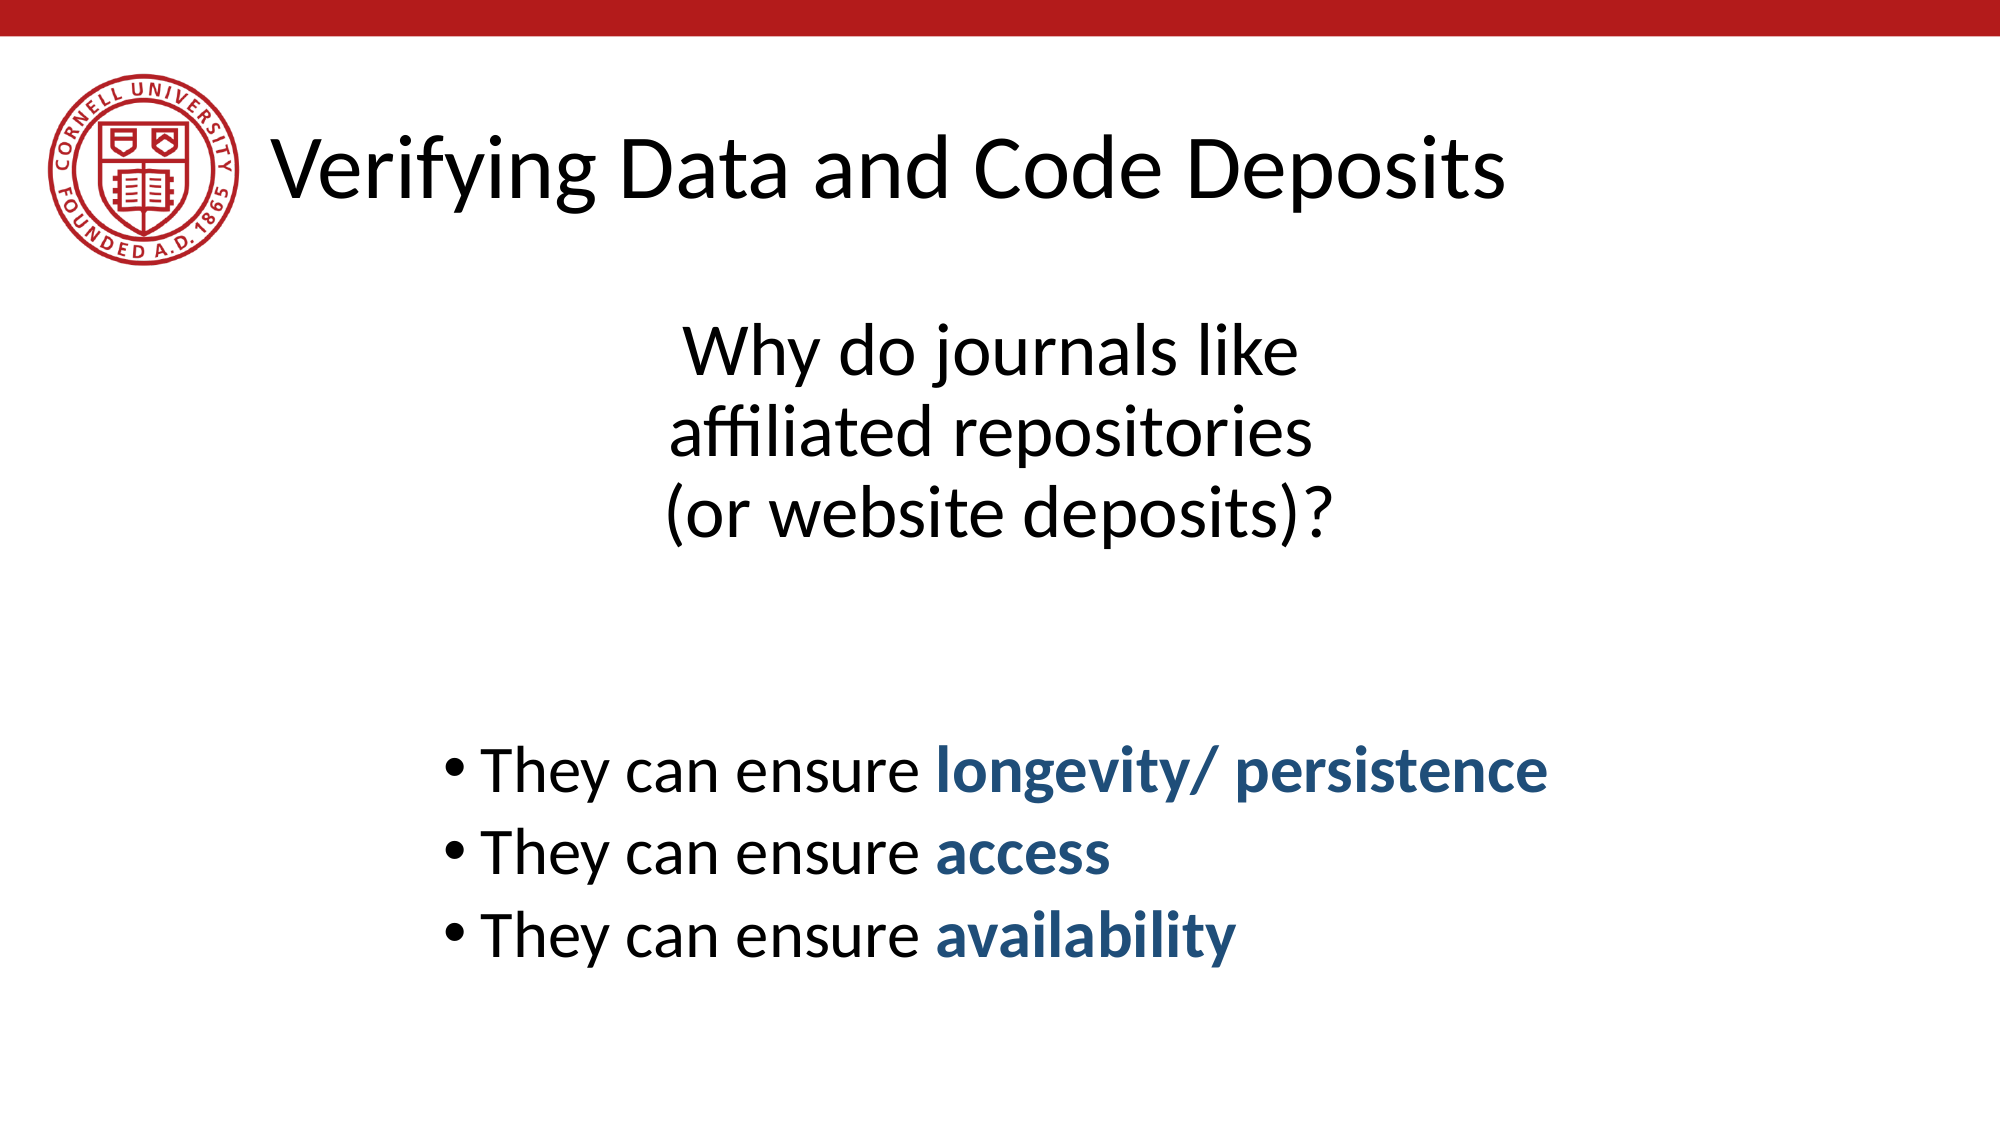

# Verifying Data and Code Deposits
Why do journals like
affiliated repositories
(or website deposits)?
They can ensure longevity/ persistence
They can ensure access
They can ensure availability